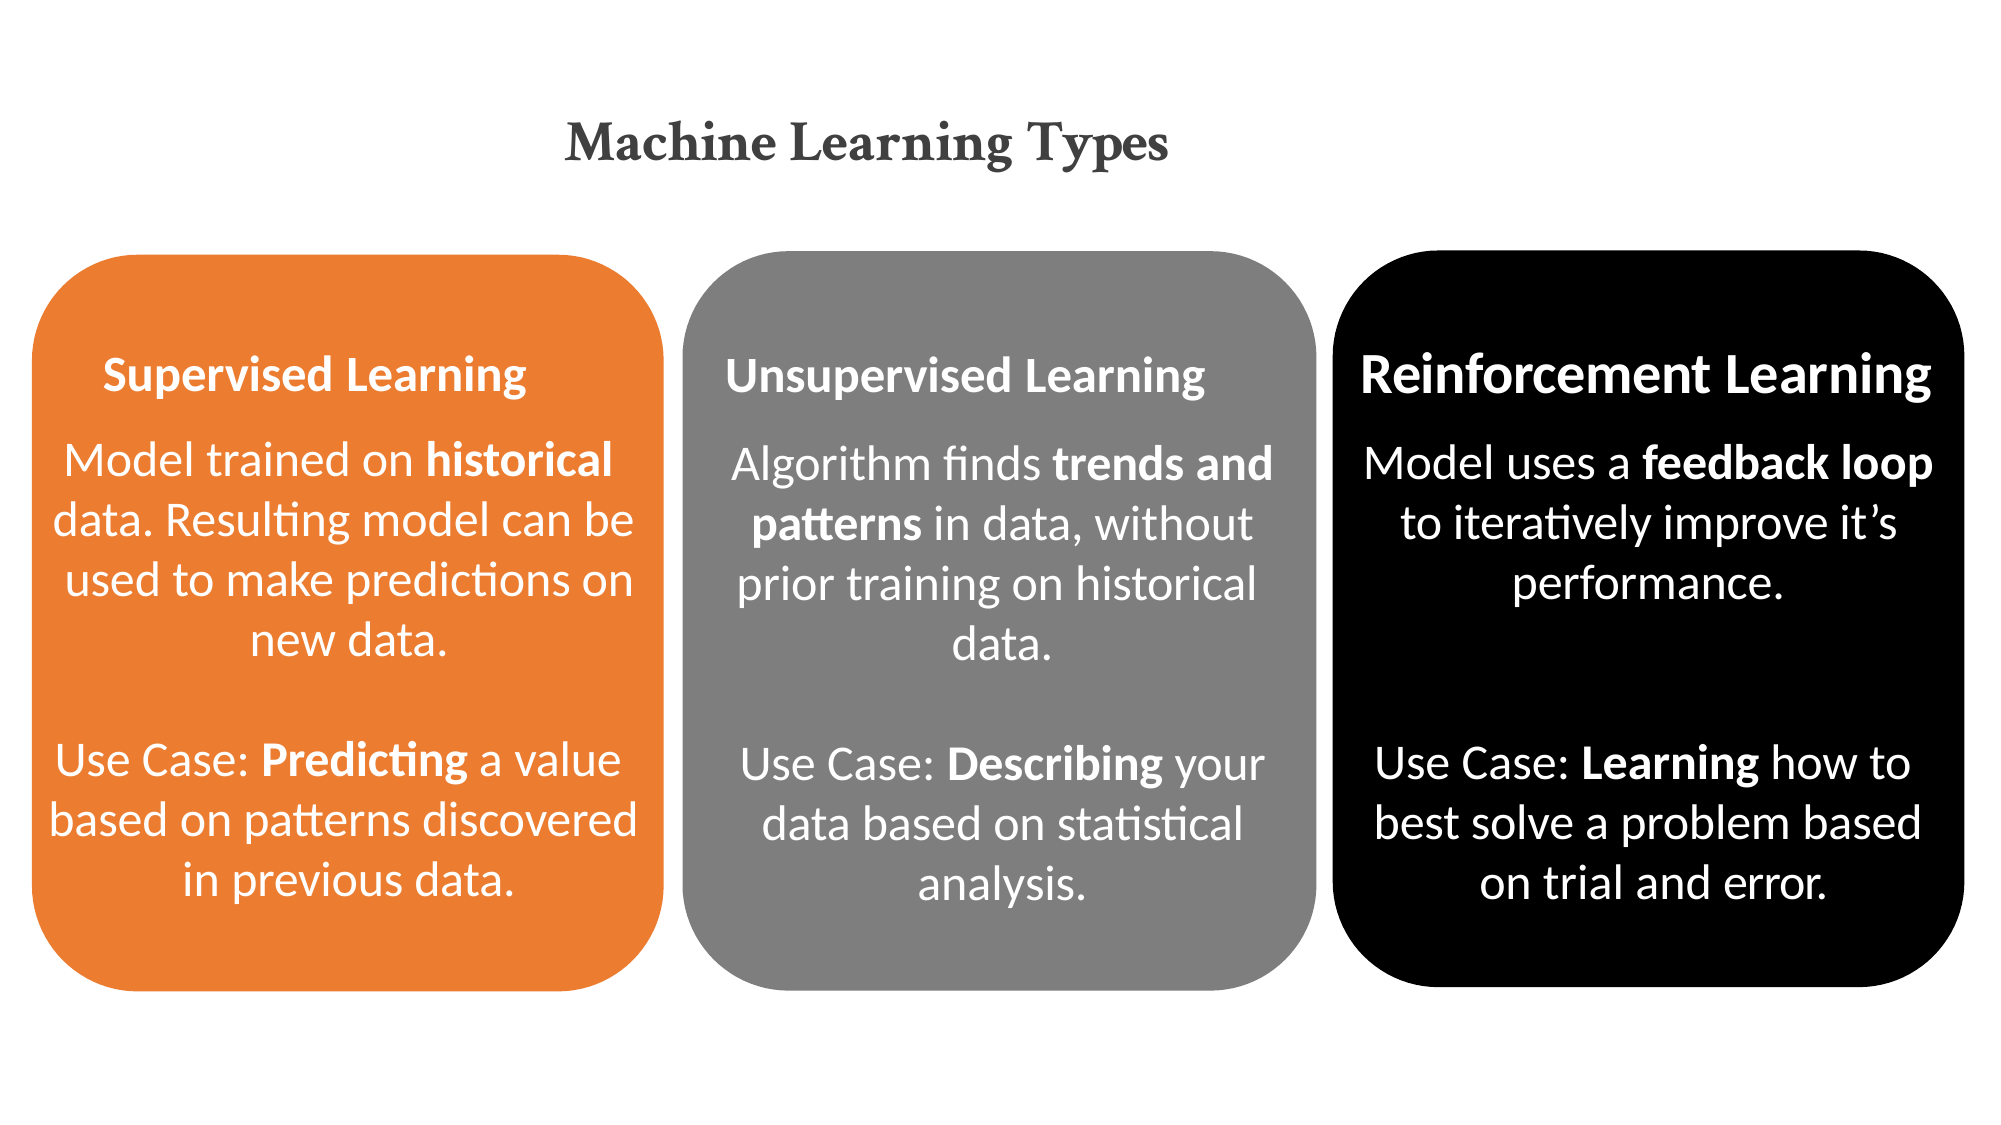

Machine Learning Types

Supervised Learning	Unsupervised Learning	Reinforcement Learning
Model trained on historical  data. Resulting model can be  used to make predictions on  new data.
Model uses a feedback loop  to iteratively improve it’s  performance.
Algorithm finds trends and  patterns in data, without  prior training on historical  data.
Use Case: Predicting a value  based on patterns discovered  in previous data.
Use Case: Learning how to  best solve a problem based  on trial and error.
Use Case: Describing your  data based on statistical  analysis.